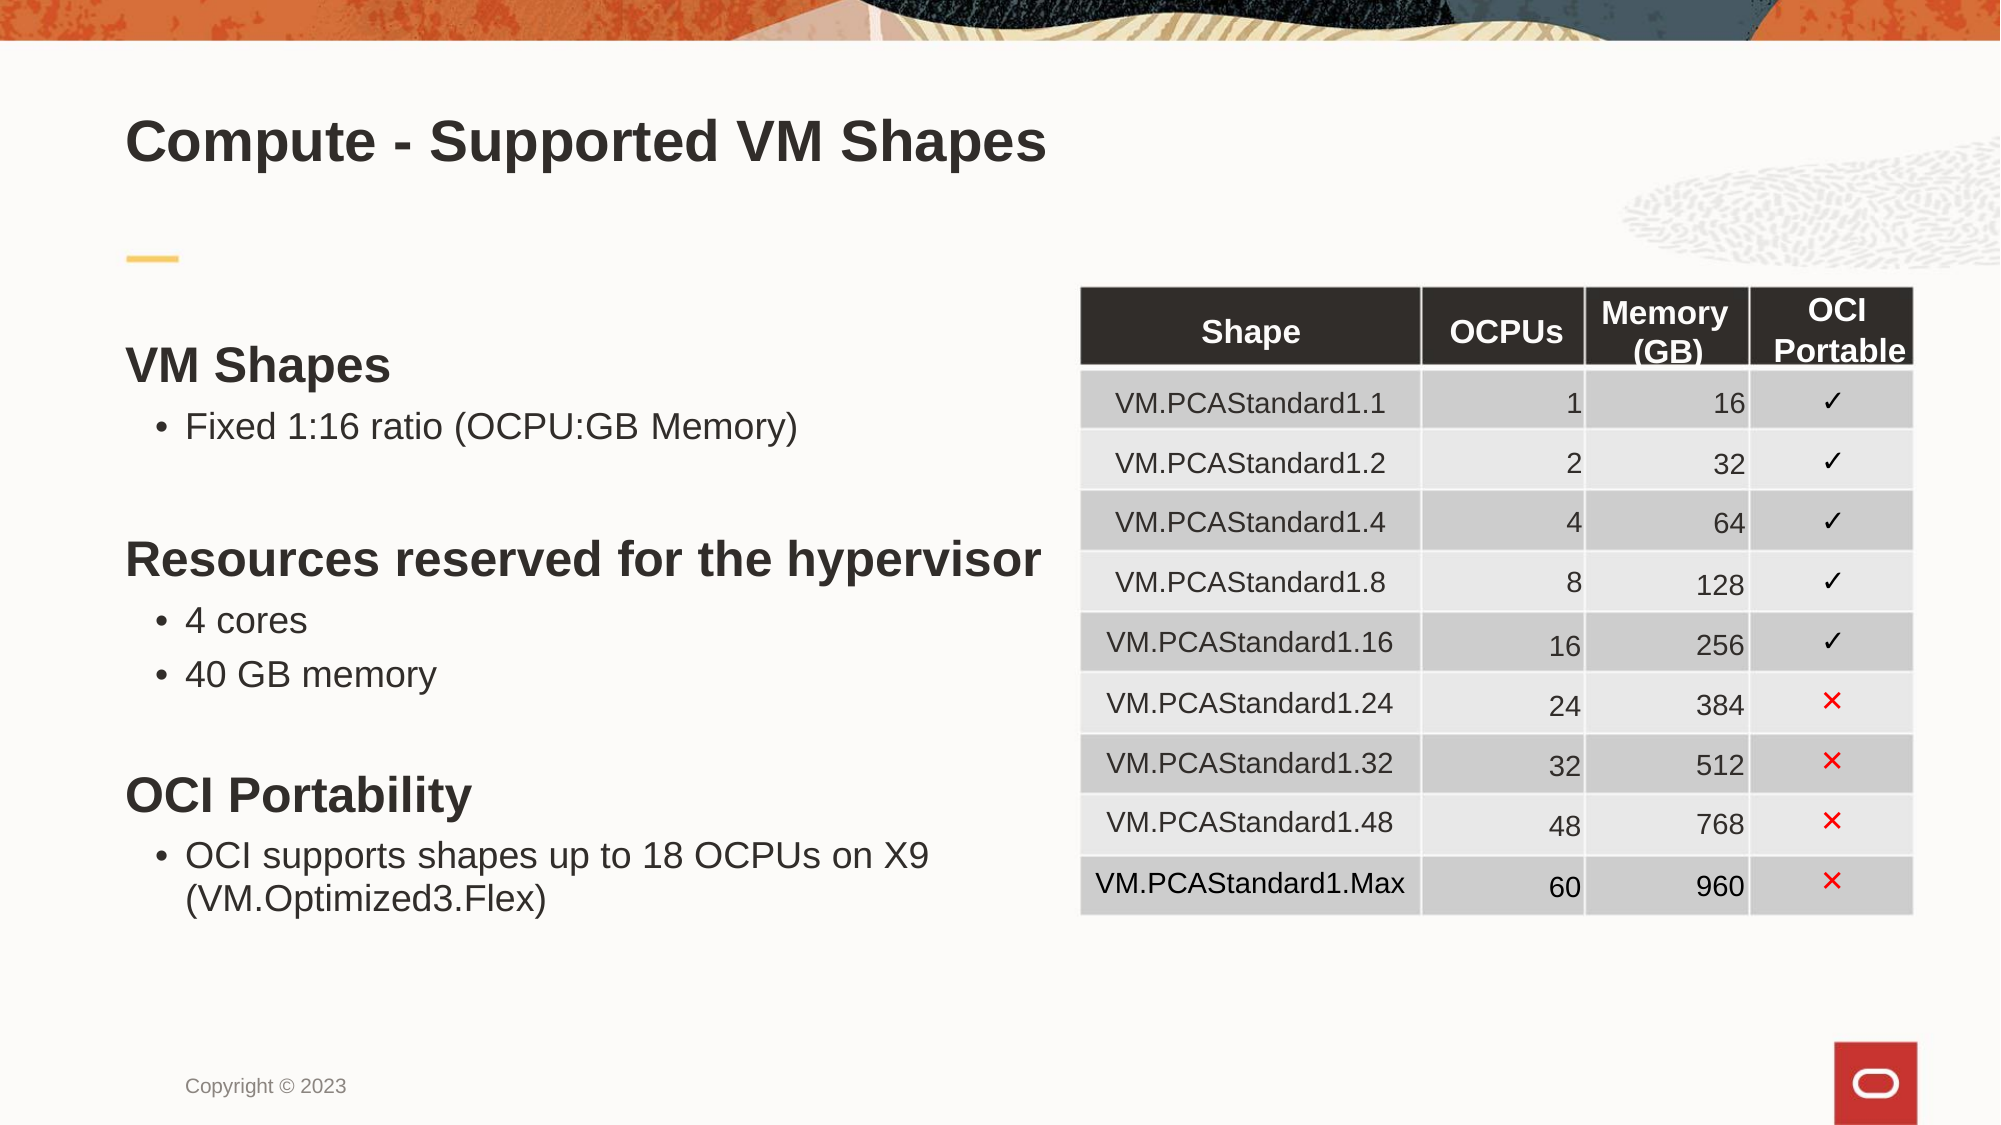

Compute - Supported VM Shapes
Memory
(GB)
OCI
Portable
Shape
OCPUs
VM Shapes
✓
✓
✓
✓
✓
✕
✕
✕
✕
VM.PCAStandard1.1
VM.PCAStandard1.2
VM.PCAStandard1.4
VM.PCAStandard1.8
VM.PCAStandard1.16
VM.PCAStandard1.24
VM.PCAStandard1.32
VM.PCAStandard1.48
VM.PCAStandard1.Max
1
2
4
8
16
• Fixed 1:16 ratio (OCPU:GB Memory)
32
64
Resources reserved for the hypervisor
128
256
384
512
768
960
• 4 cores
• 40 GB memory
16
24
32
48
60
OCI Portability
• OCI supports shapes up to 18 OCPUs on X9
(VM.Optimized3.Flex)
Copyright © 2023